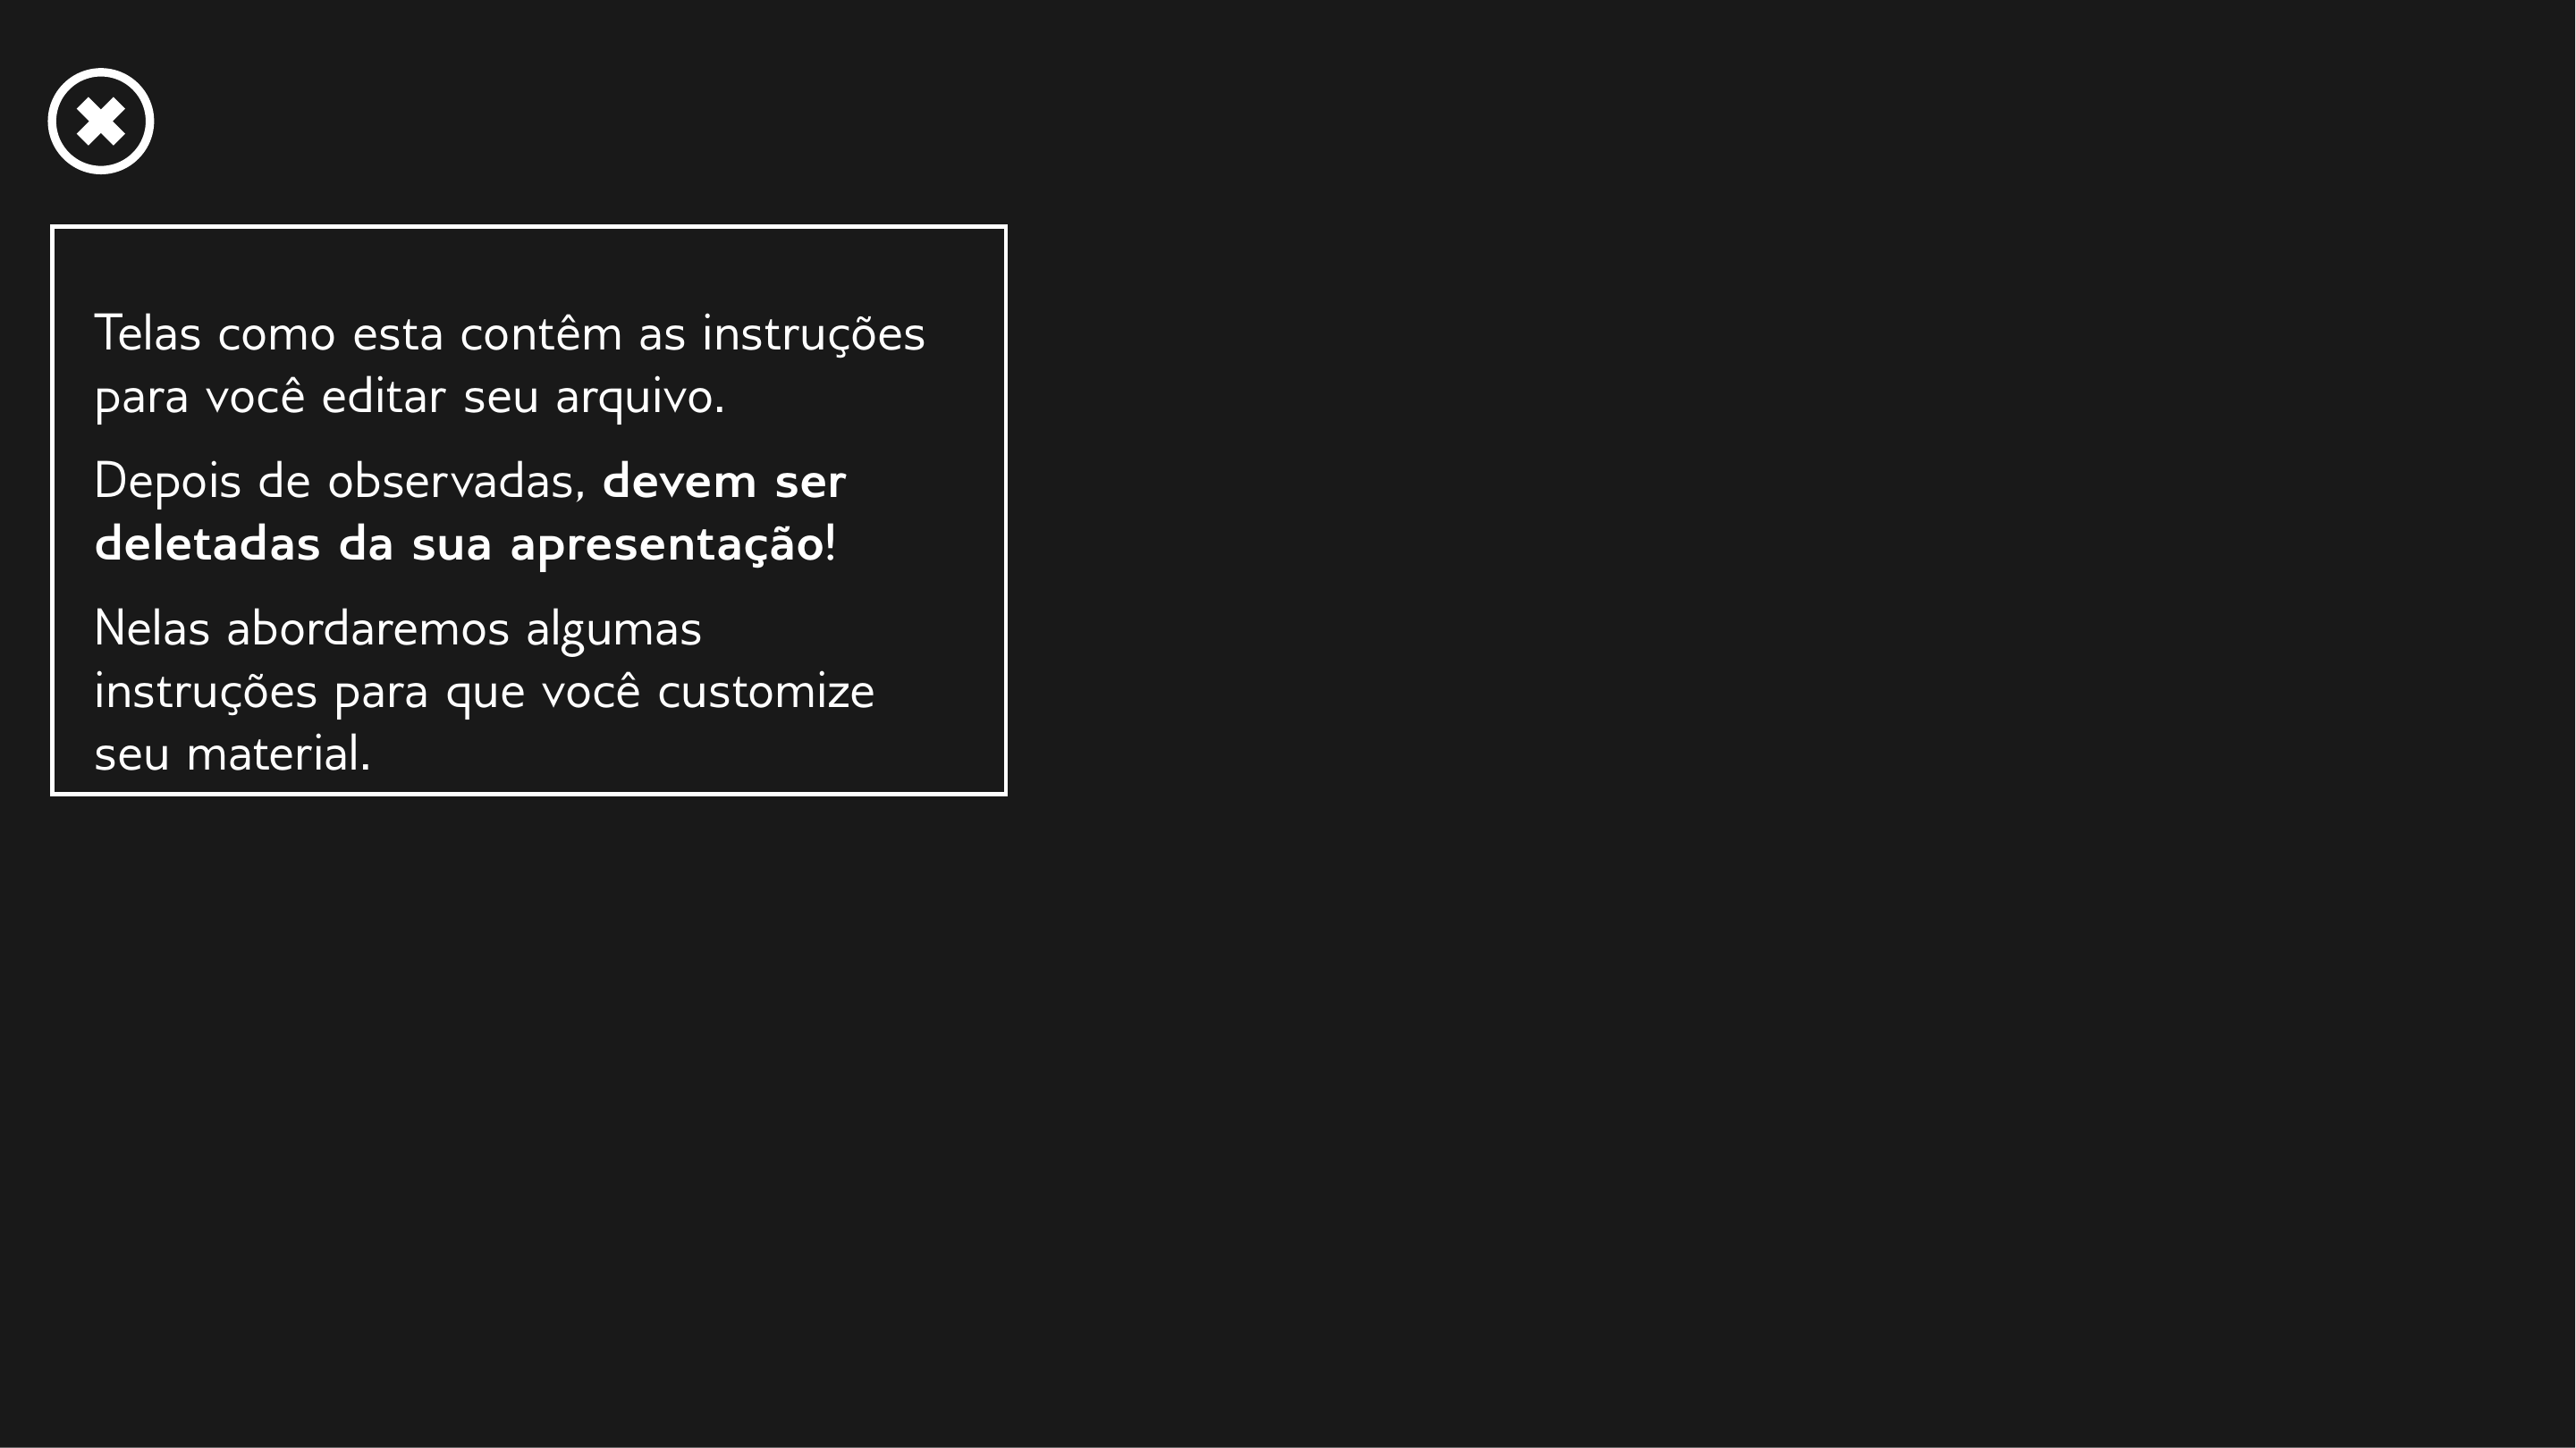

Telas como esta contêm as instruções para você editar seu arquivo.
Depois de observadas, devem ser deletadas da sua apresentação!
Nelas abordaremos algumas instruções para que você customize seu material.